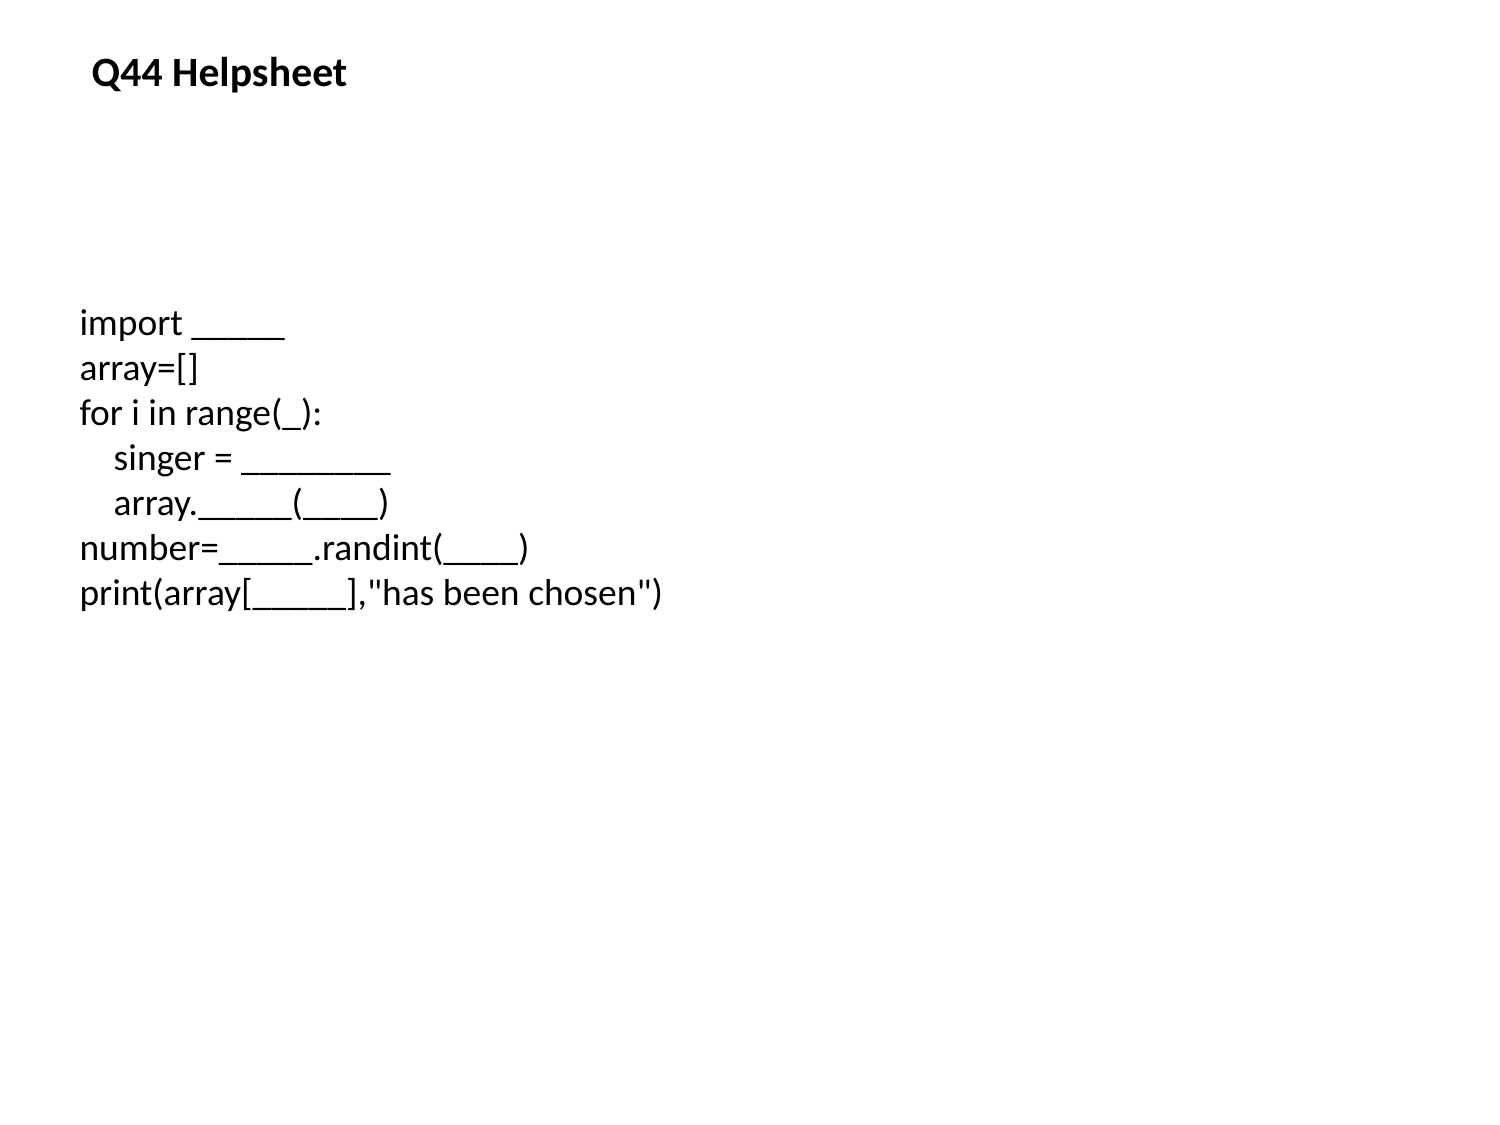

Q44 Helpsheet
import _____
array=[]
for i in range(_):
    singer = ________
    array._____(____)
number=_____.randint(____)
print(array[_____],"has been chosen")